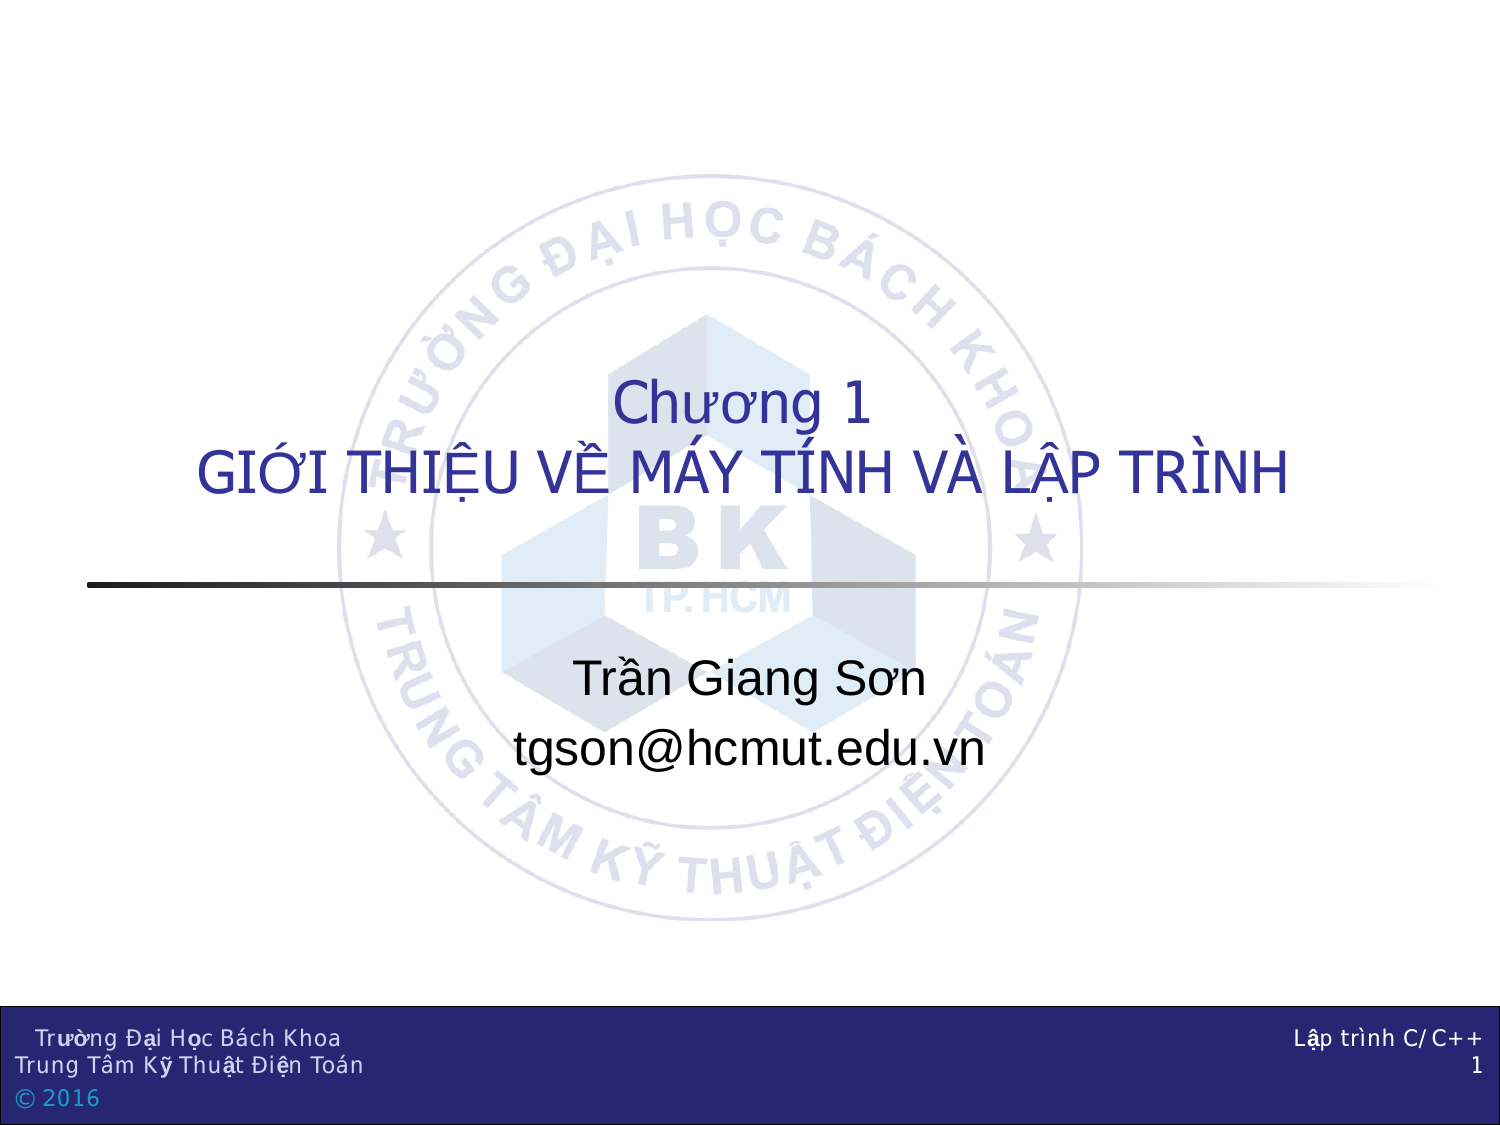

# Chương 1 GIỚI THIỆU VỀ MÁY TÍNH VÀ LẬP TRÌNH
Trần Giang Sơn
tgson@hcmut.edu.vn